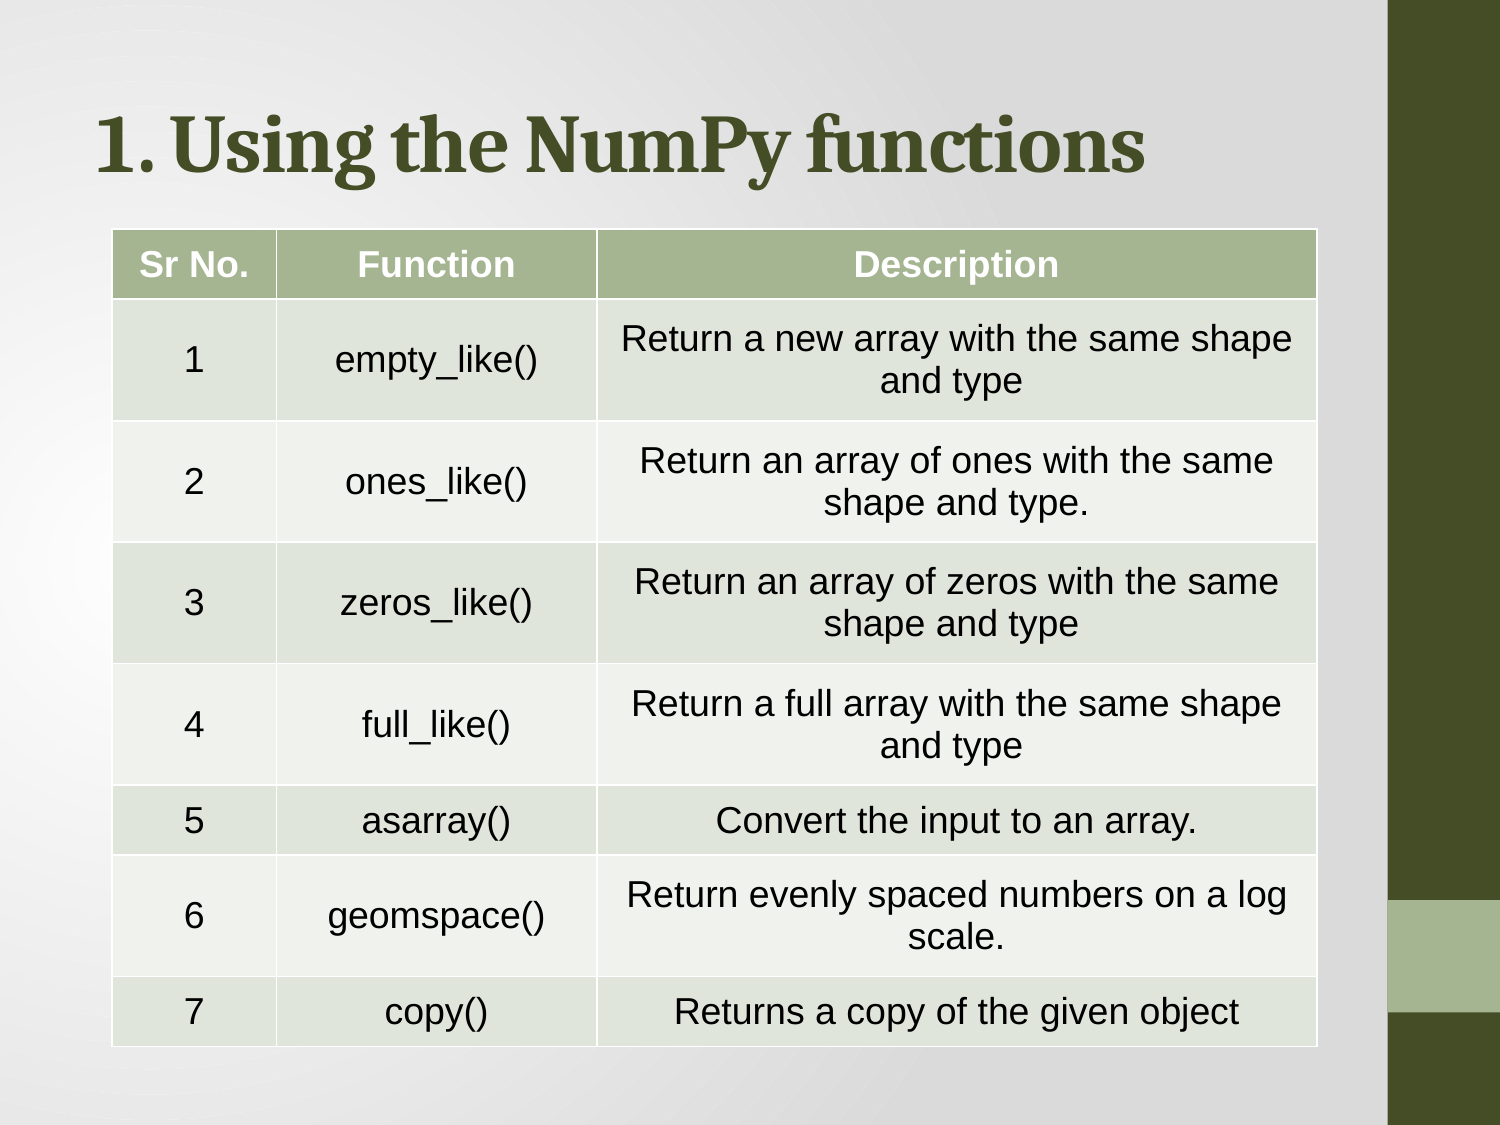

# 1. Using the NumPy functions
| Sr No. | Function | Description |
| --- | --- | --- |
| 1 | empty\_like() | Return a new array with the same shape and type |
| 2 | ones\_like() | Return an array of ones with the same shape and type. |
| 3 | zeros\_like() | Return an array of zeros with the same shape and type |
| 4 | full\_like() | Return a full array with the same shape and type |
| 5 | asarray() | Convert the input to an array. |
| 6 | geomspace() | Return evenly spaced numbers on a log scale. |
| 7 | copy() | Returns a copy of the given object |